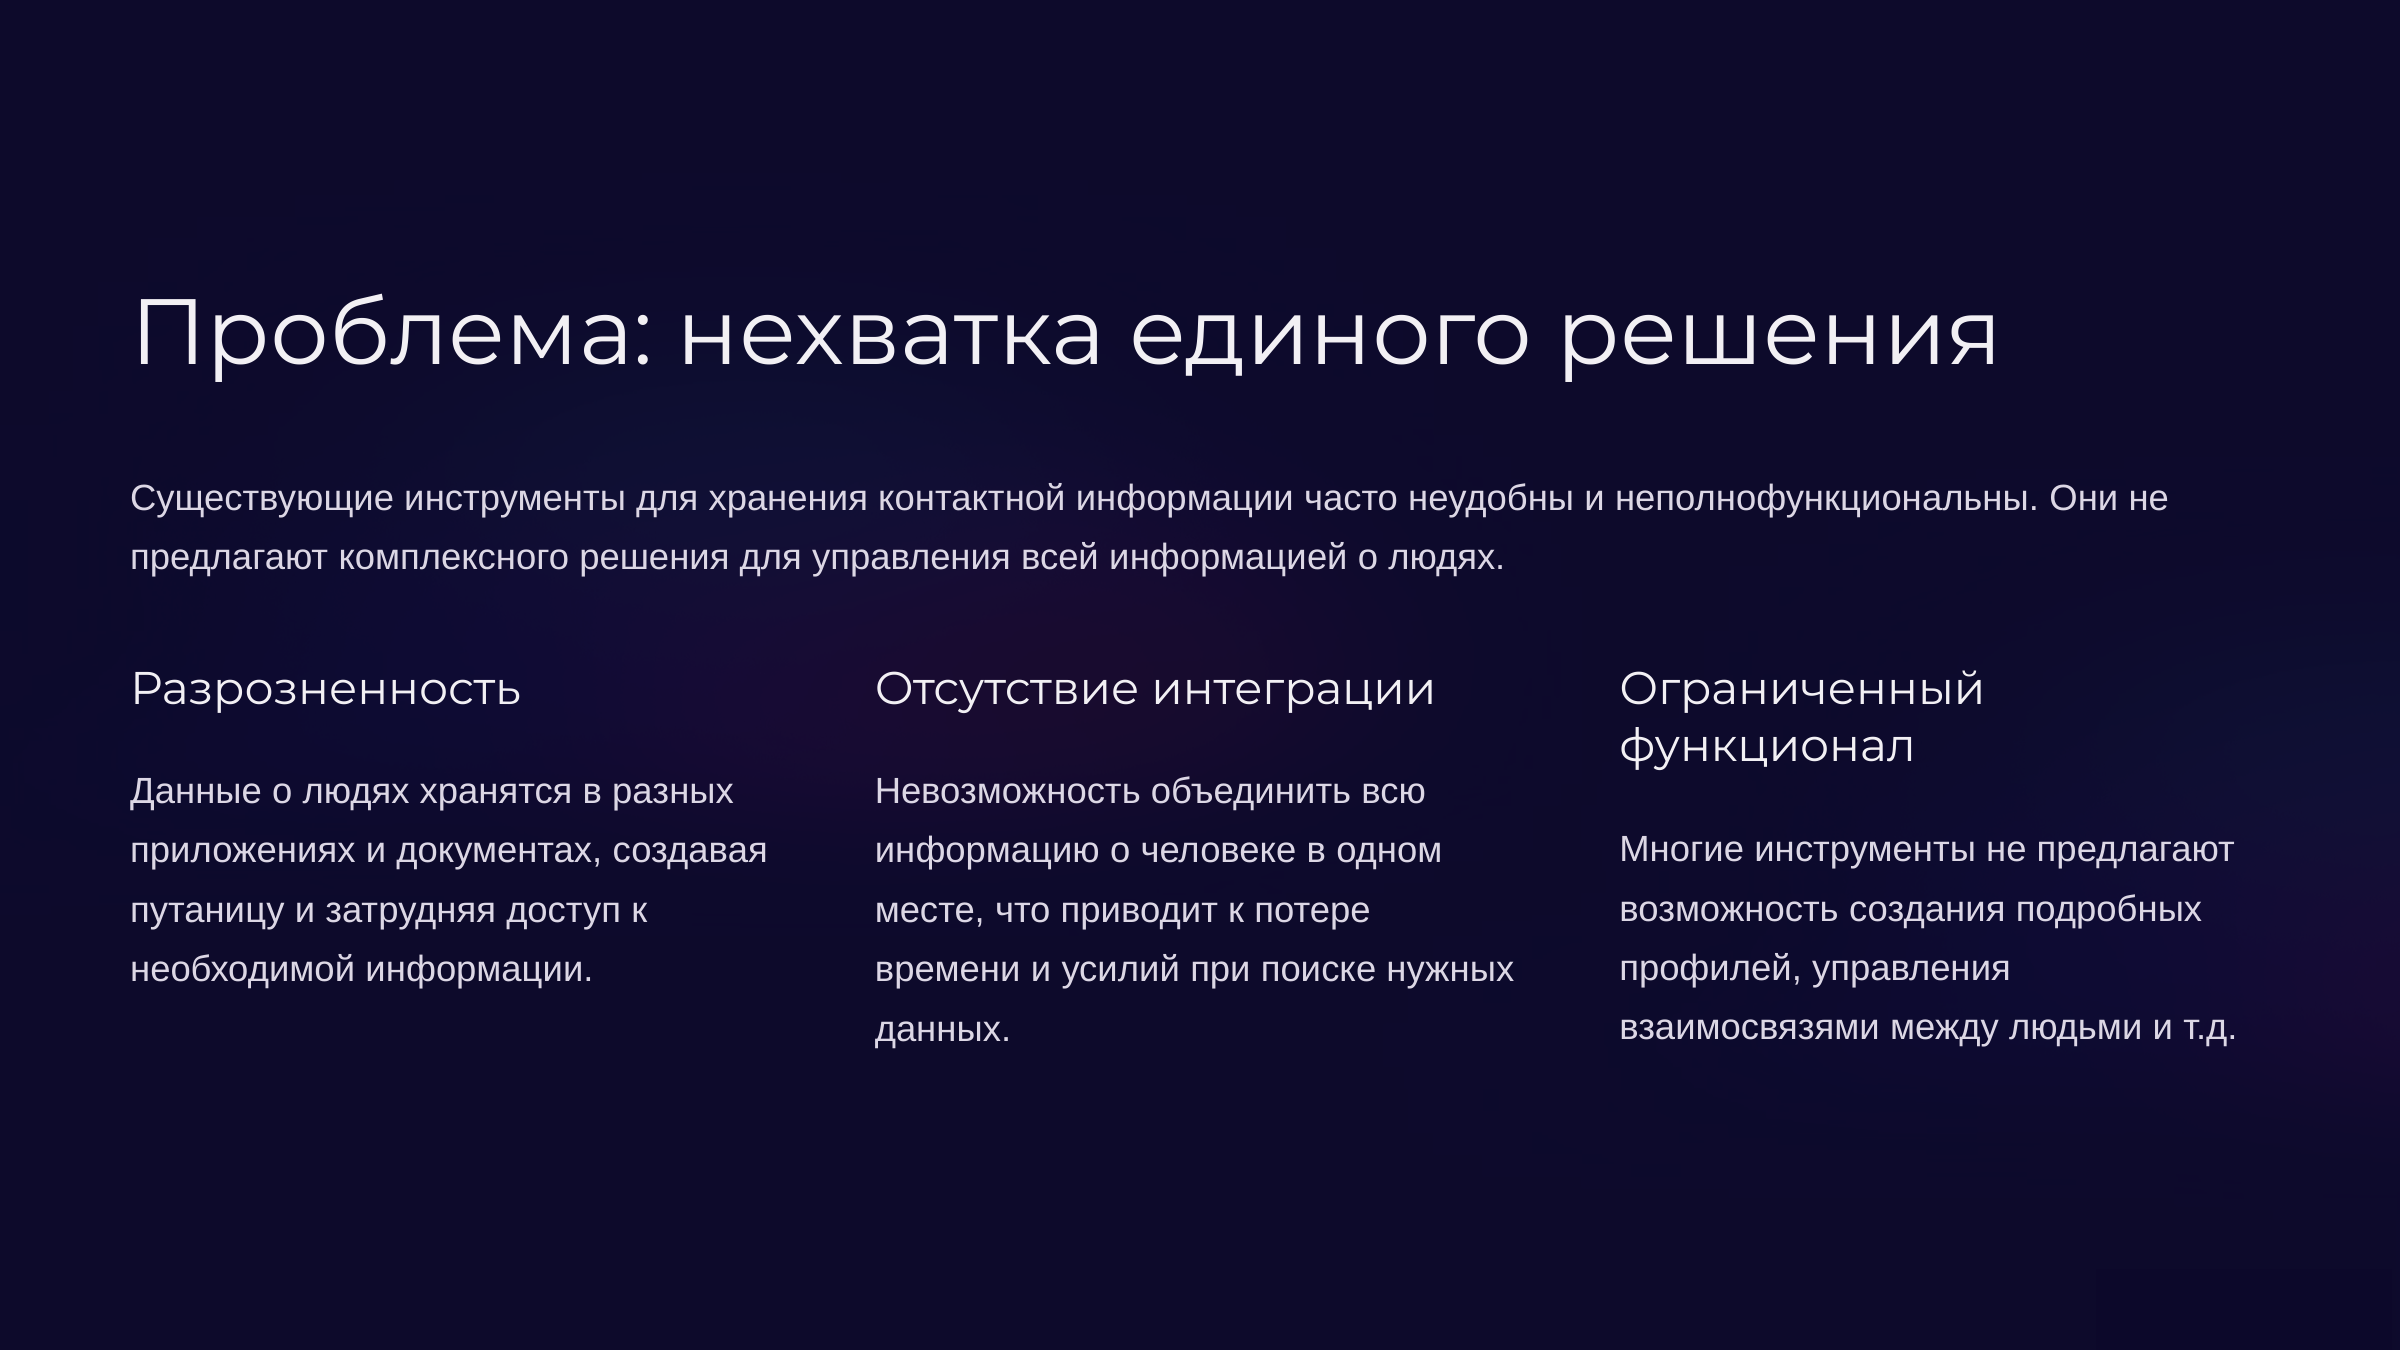

Проблема: нехватка единого решения
Существующие инструменты для хранения контактной информации часто неудобны и неполнофункциональны. Они не предлагают комплексного решения для управления всей информацией о людях.
Разрозненность
Отсутствие интеграции
Ограниченный функционал
Данные о людях хранятся в разных приложениях и документах, создавая путаницу и затрудняя доступ к необходимой информации.
Невозможность объединить всю информацию о человеке в одном месте, что приводит к потере времени и усилий при поиске нужных данных.
Многие инструменты не предлагают возможность создания подробных профилей, управления взаимосвязями между людьми и т.д.